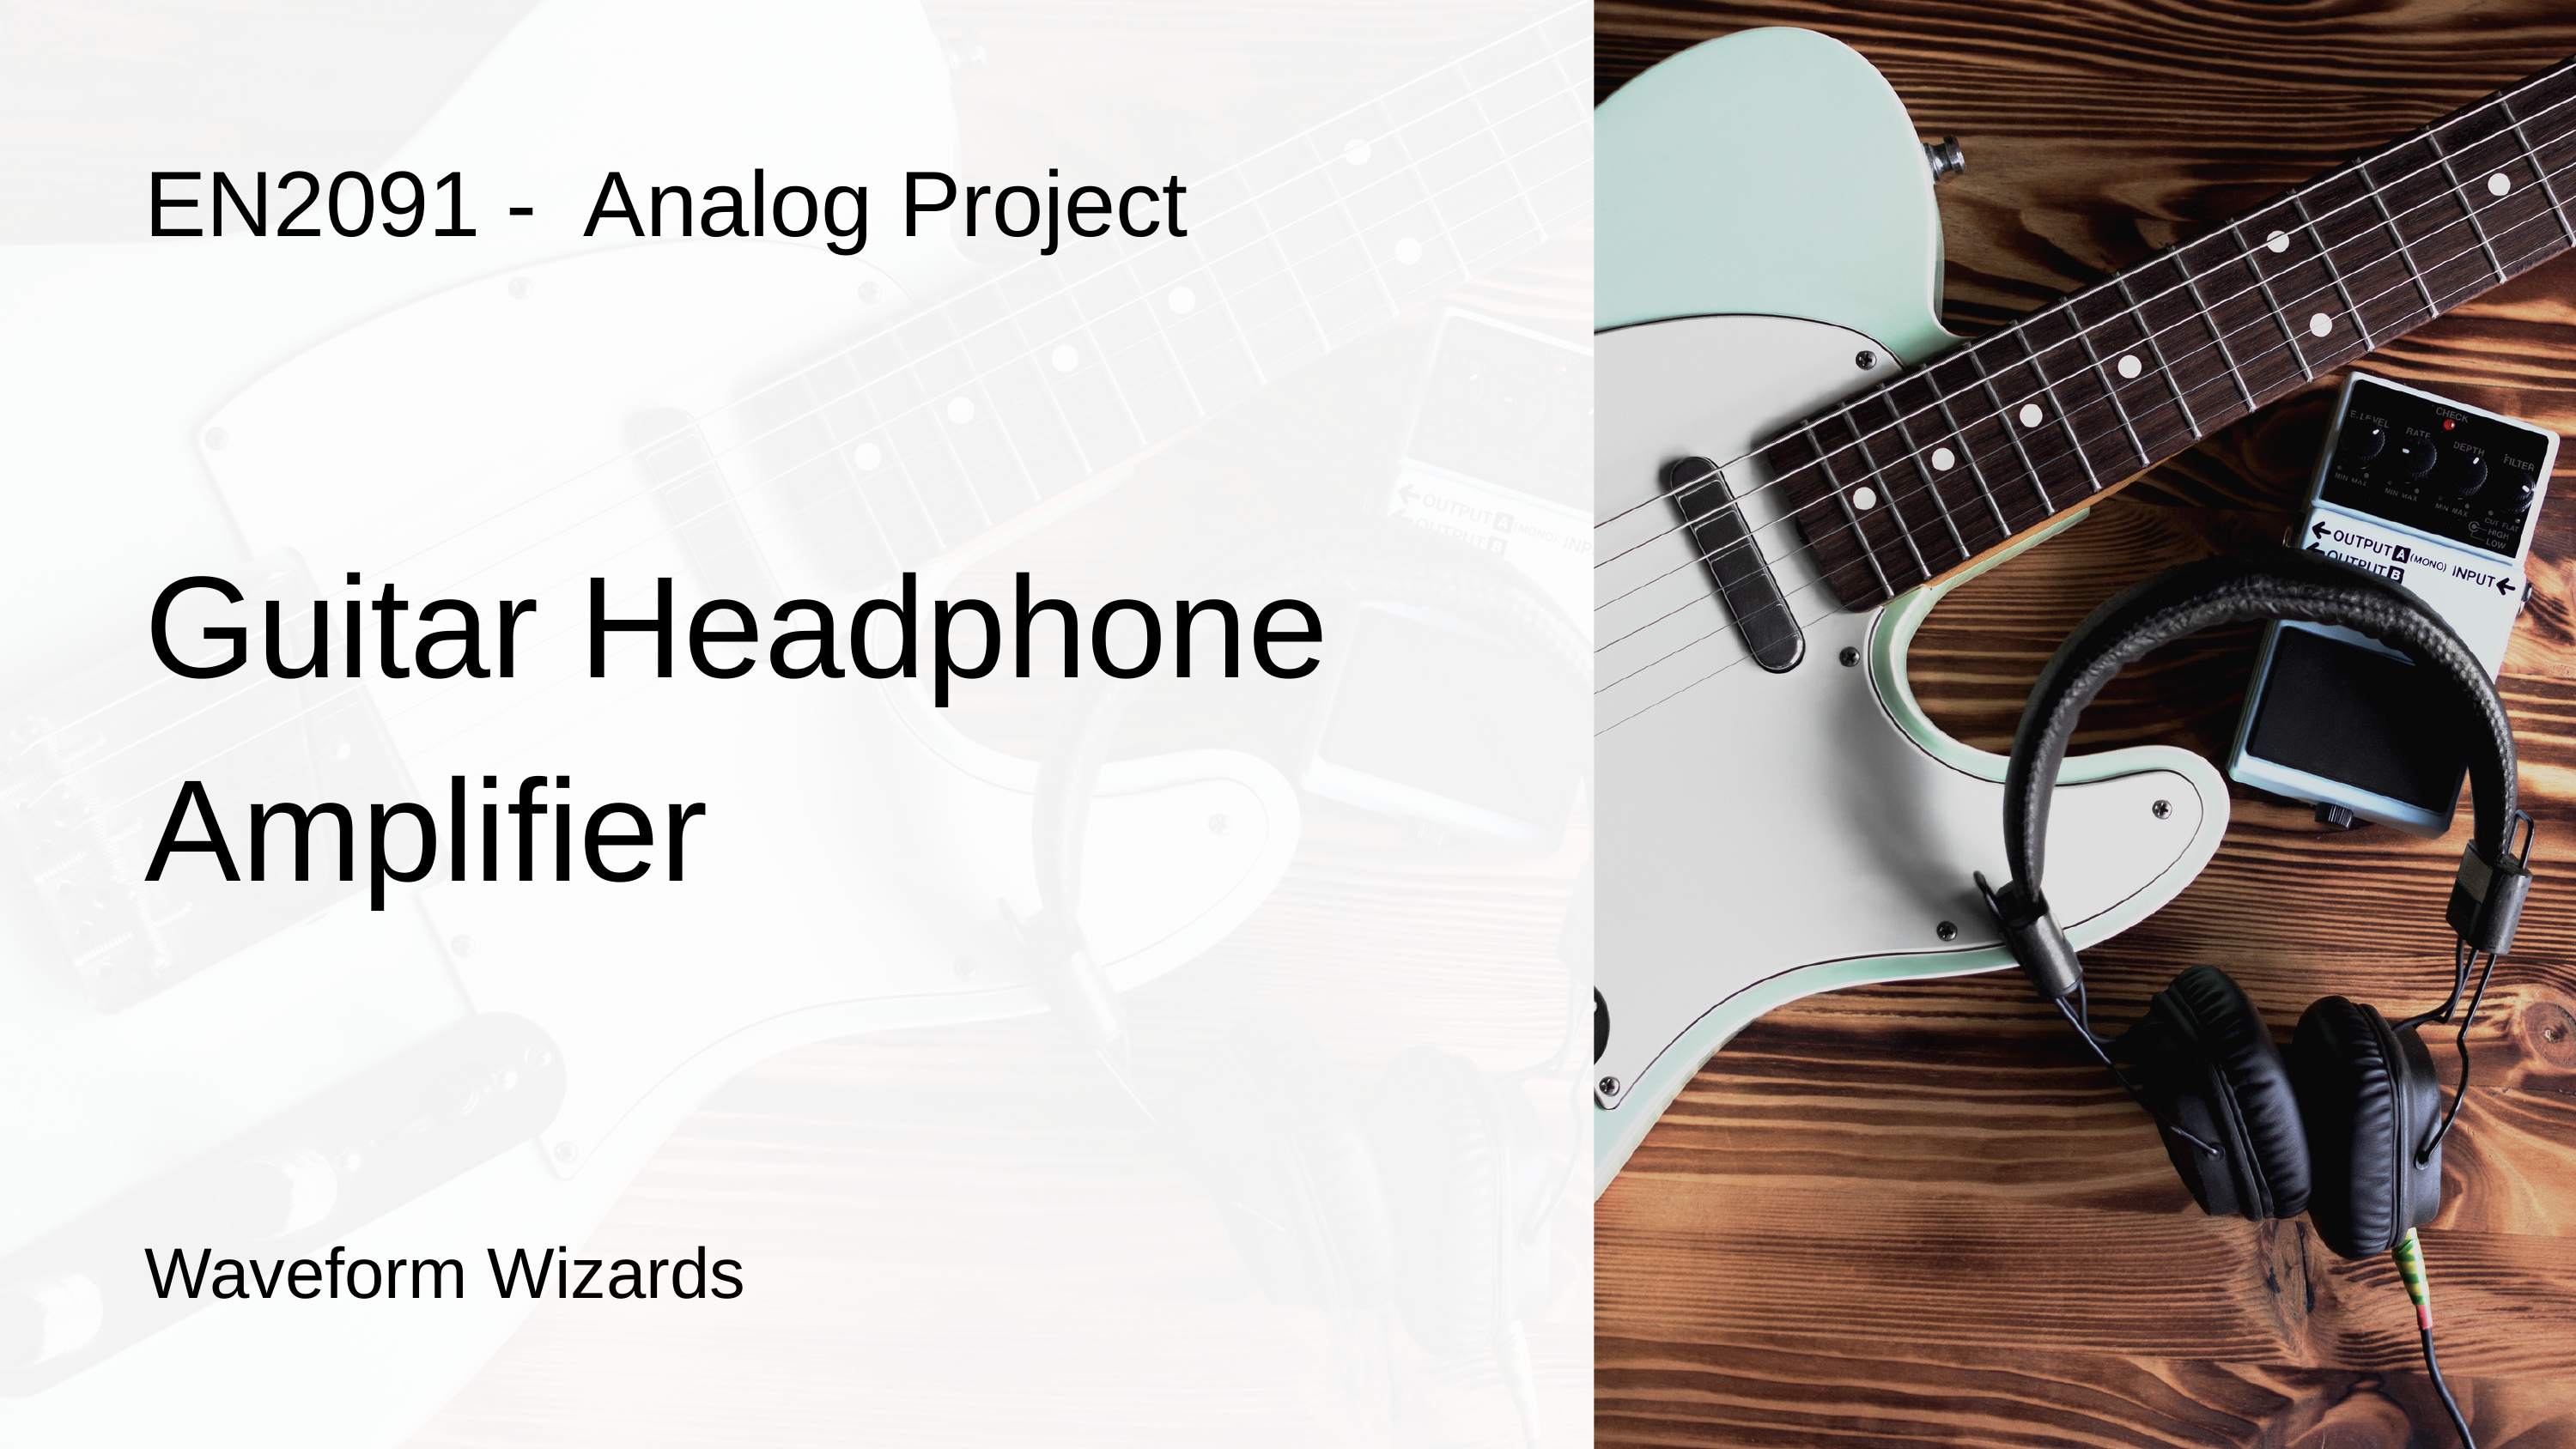

EN2091 -  Analog Project
Guitar Headphone
Amplifier
Waveform Wizards